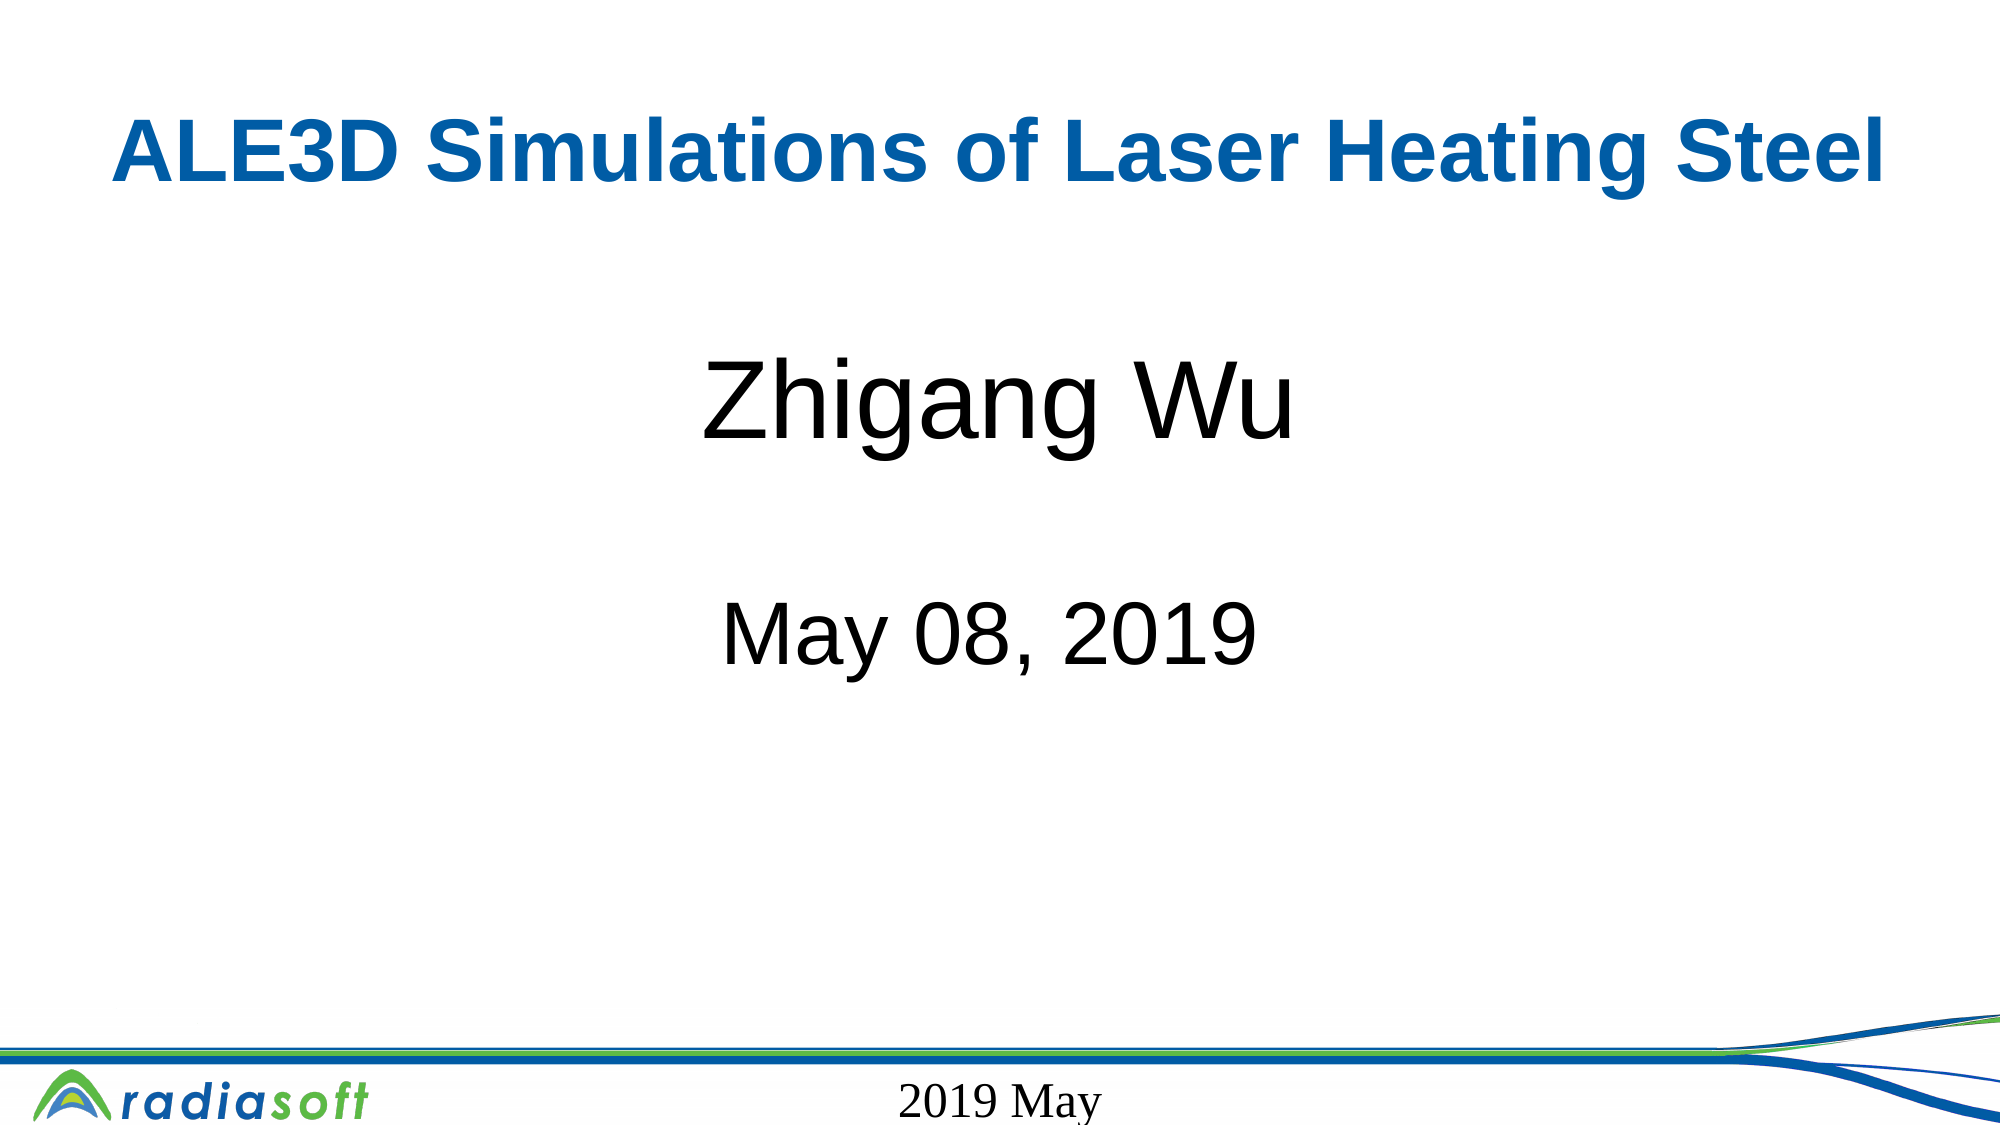

# ALE3D Simulations of Laser Heating Steel
Zhigang Wu
May 08, 2019